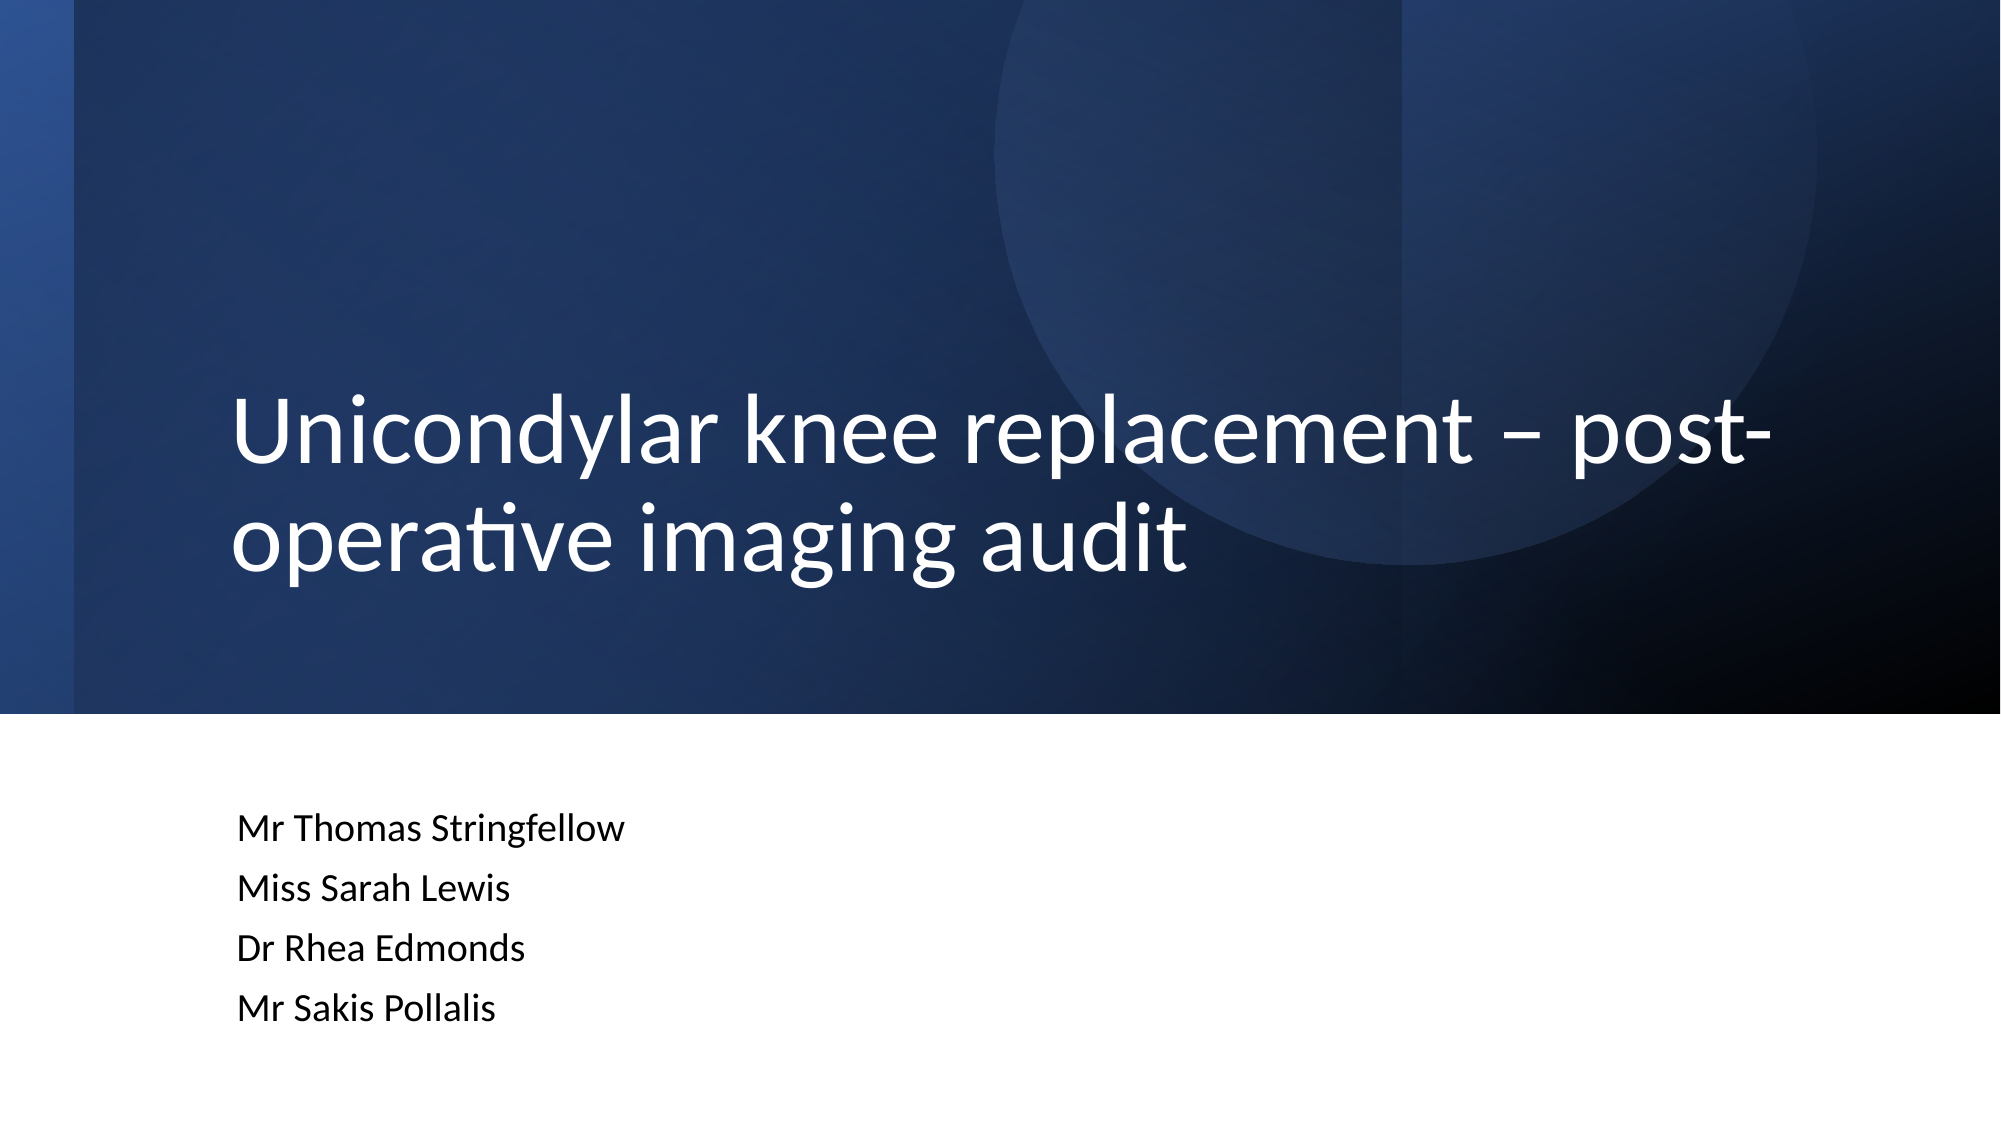

# Unicondylar knee replacement – post-operative imaging audit
Mr Thomas Stringfellow
Miss Sarah Lewis
Dr Rhea Edmonds
Mr Sakis Pollalis